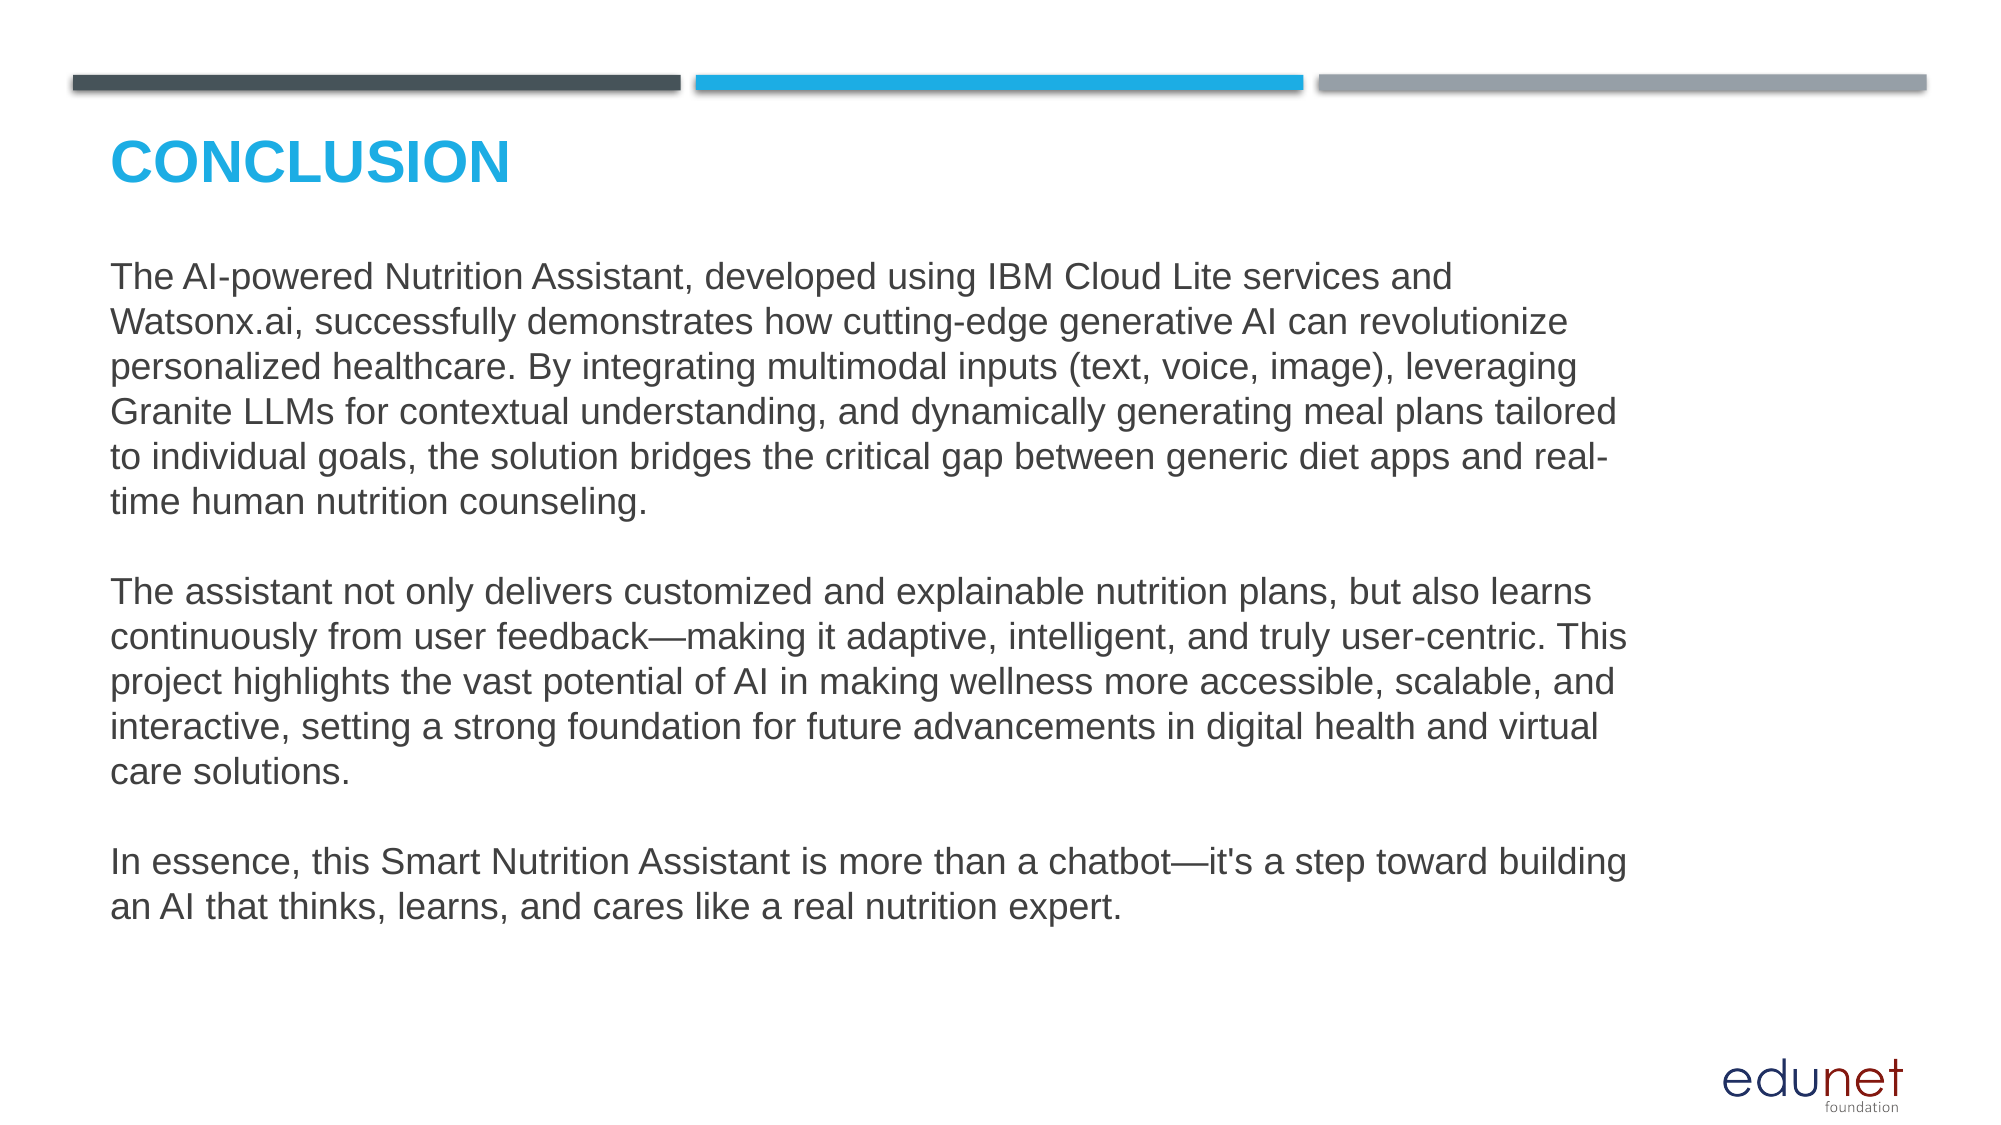

# Conclusion
The AI-powered Nutrition Assistant, developed using IBM Cloud Lite services and Watsonx.ai, successfully demonstrates how cutting-edge generative AI can revolutionize personalized healthcare. By integrating multimodal inputs (text, voice, image), leveraging Granite LLMs for contextual understanding, and dynamically generating meal plans tailored to individual goals, the solution bridges the critical gap between generic diet apps and real-time human nutrition counseling.

The assistant not only delivers customized and explainable nutrition plans, but also learns continuously from user feedback—making it adaptive, intelligent, and truly user-centric. This project highlights the vast potential of AI in making wellness more accessible, scalable, and interactive, setting a strong foundation for future advancements in digital health and virtual care solutions.

In essence, this Smart Nutrition Assistant is more than a chatbot—it's a step toward building an AI that thinks, learns, and cares like a real nutrition expert.